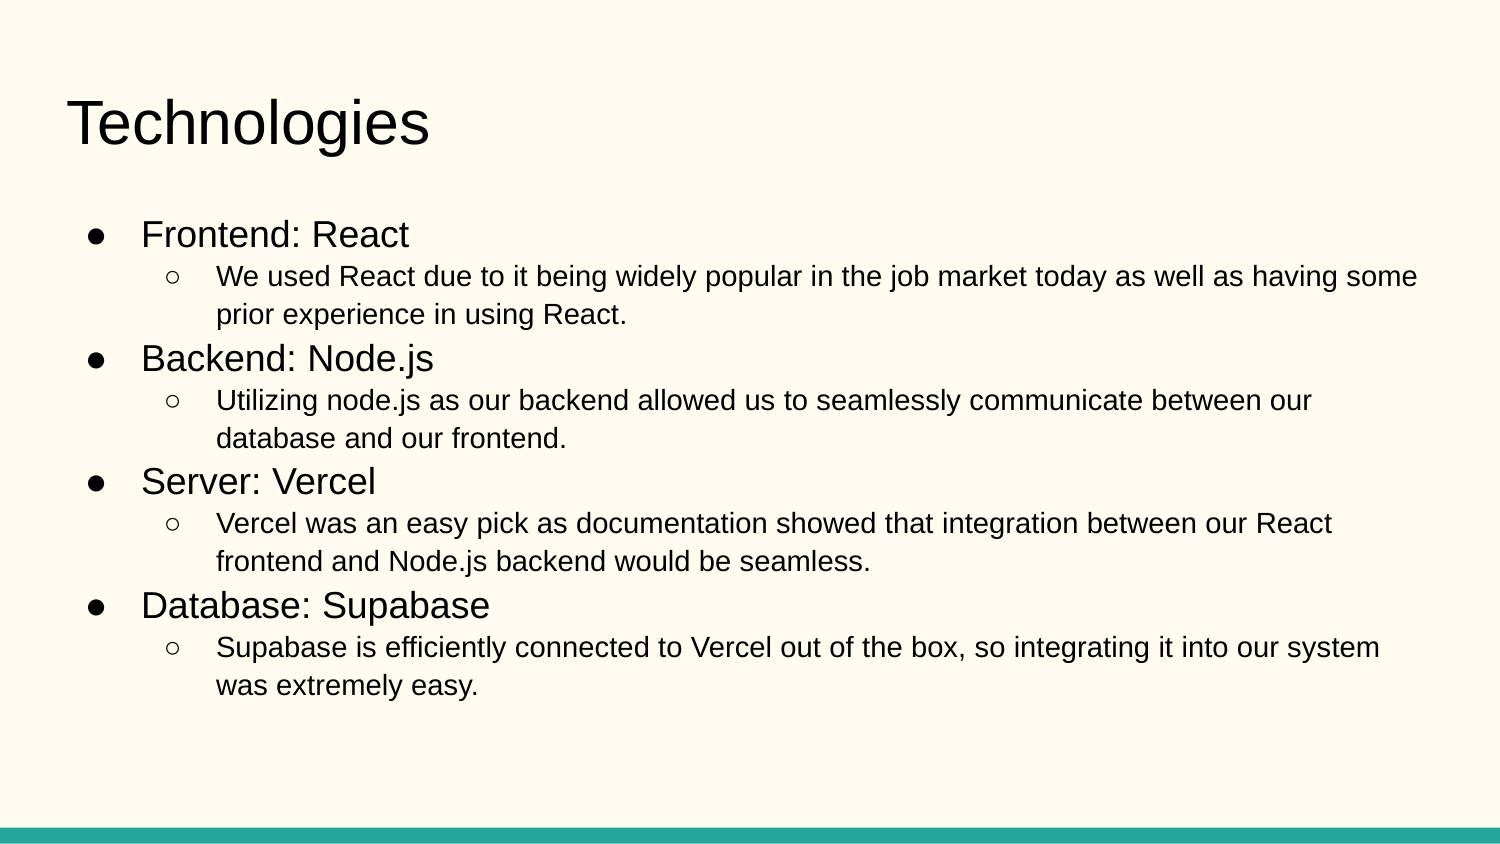

# Technologies
Frontend: React
We used React due to it being widely popular in the job market today as well as having some prior experience in using React.
Backend: Node.js
Utilizing node.js as our backend allowed us to seamlessly communicate between our database and our frontend.
Server: Vercel
Vercel was an easy pick as documentation showed that integration between our React frontend and Node.js backend would be seamless.
Database: Supabase
Supabase is efficiently connected to Vercel out of the box, so integrating it into our system was extremely easy.